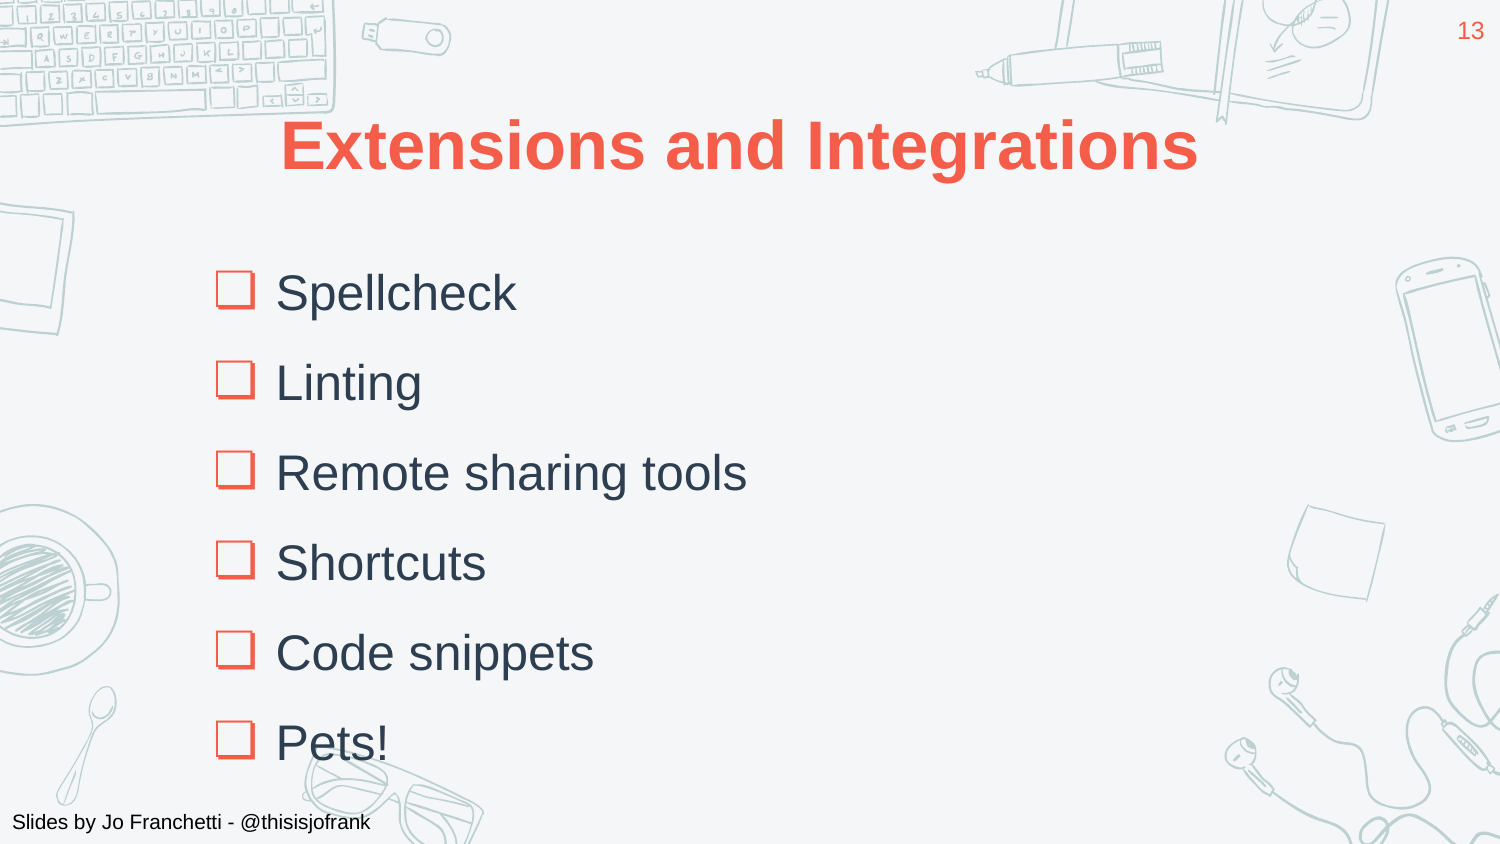

13
# Extensions and Integrations
Spellcheck
Linting
Remote sharing tools
Shortcuts
Code snippets
Pets!